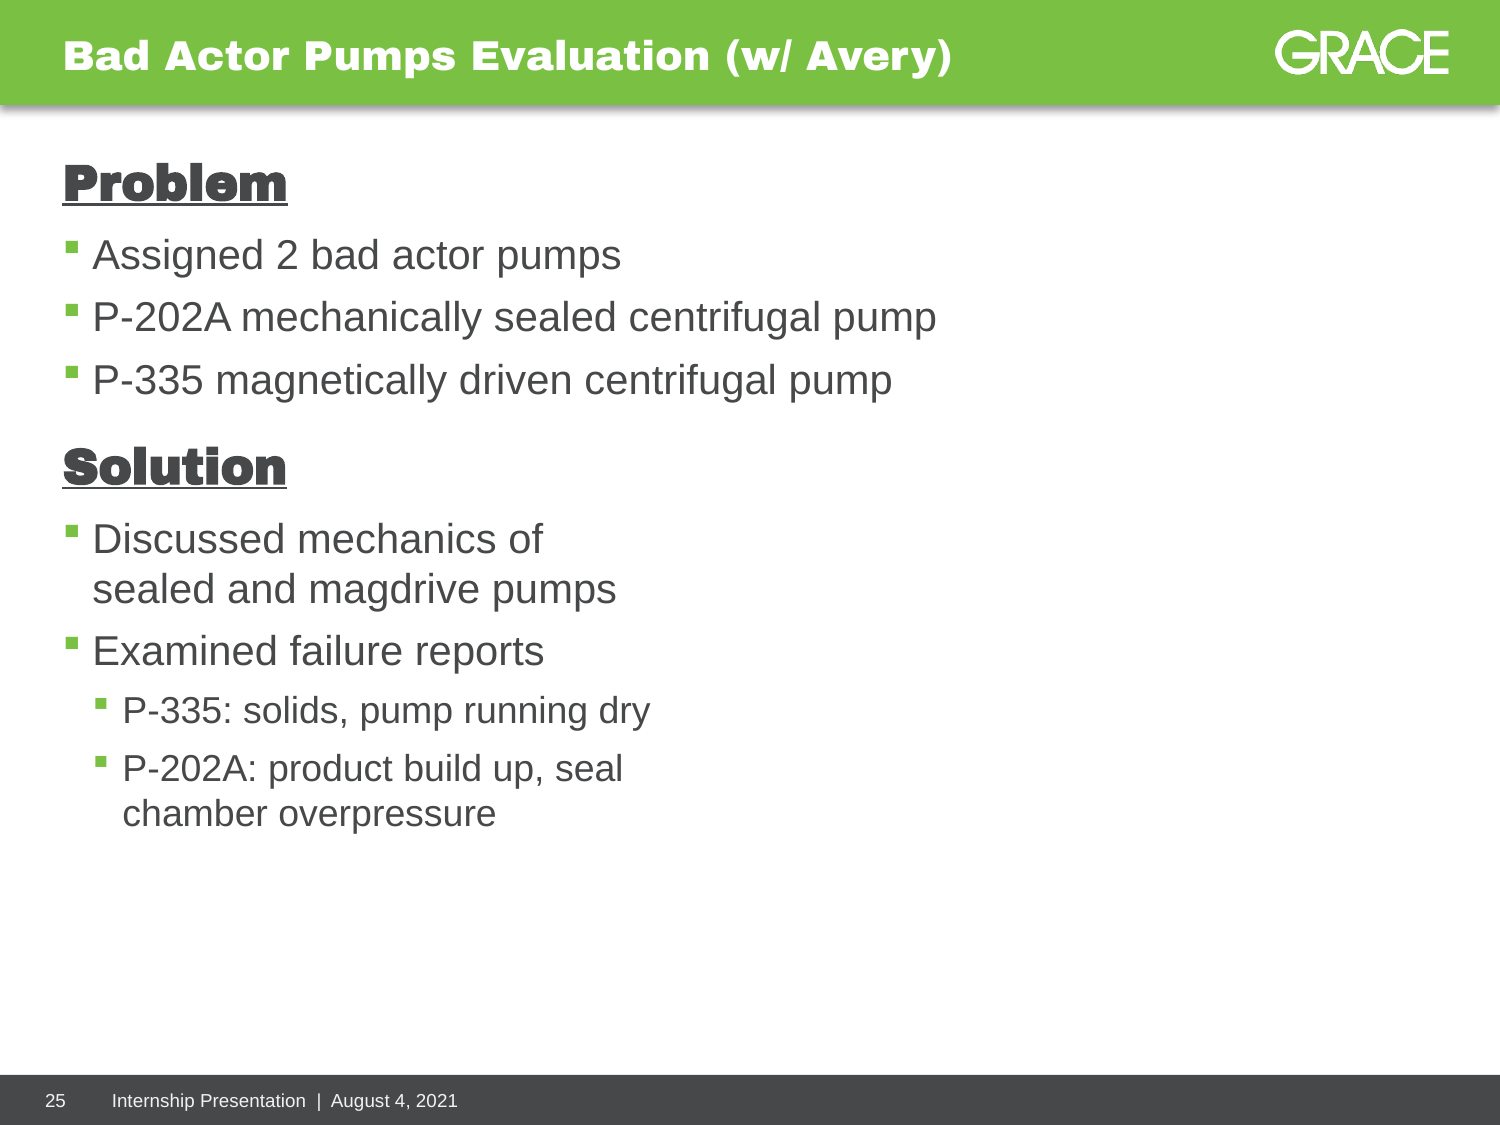

# Bad Actor Pumps Evaluation (w/ Avery)
Problem
Assigned 2 bad actor pumps
P-202A mechanically sealed centrifugal pump
P-335 magnetically driven centrifugal pump
Solution
Discussed mechanics of sealed and magdrive pumps
Examined failure reports
P-335: solids, pump running dry
P-202A: product build up, seal chamber overpressure